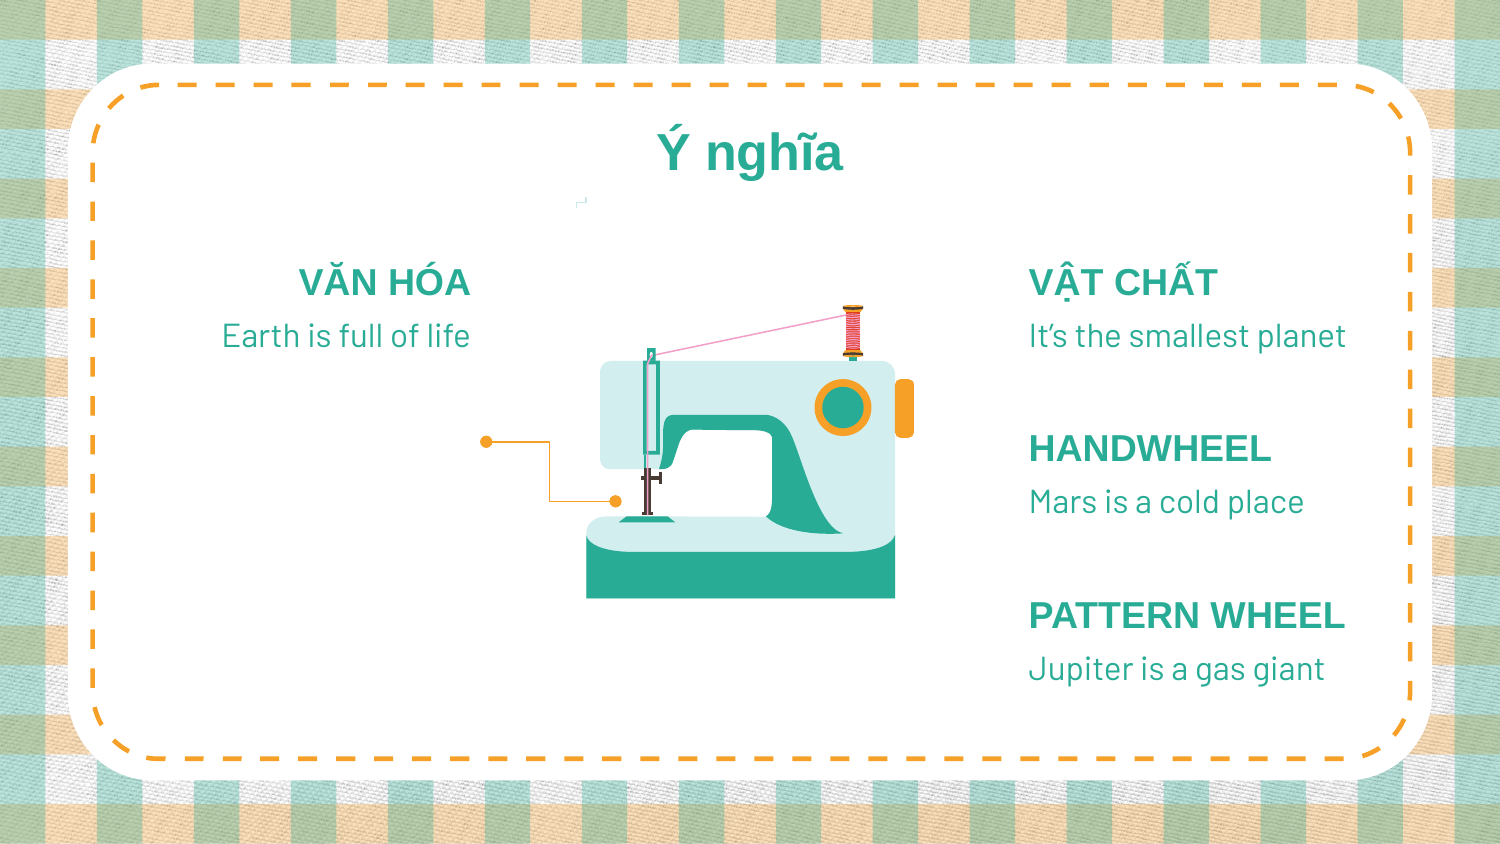

# Ý nghĩa
VĂN HÓA
VẬT CHẤT

Earth is full of life
It’s the smallest planet
HANDWHEEL

Mars is a cold place
PATTERN WHEEL
Jupiter is a gas giant